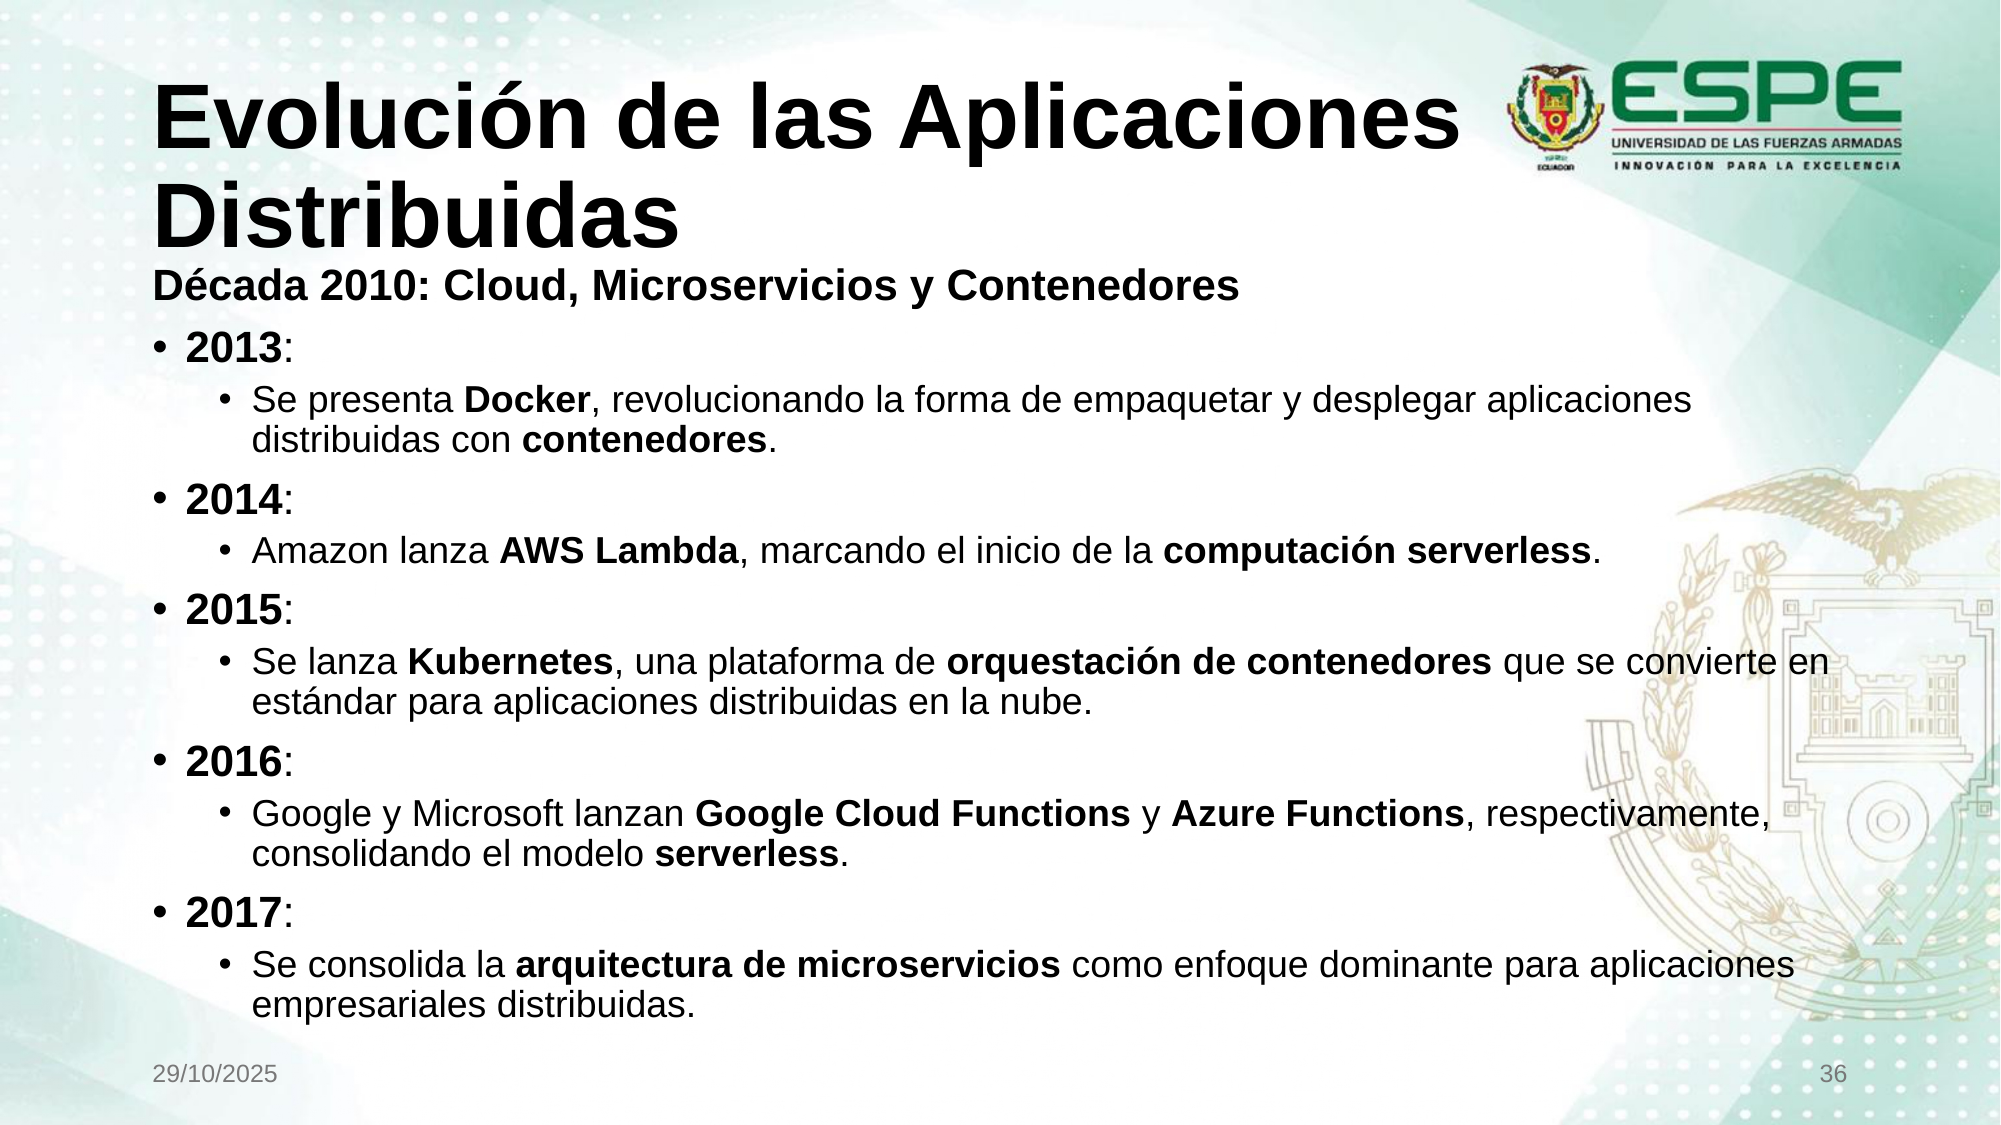

# Evolución de las Aplicaciones Distribuidas
Década 2010: Cloud, Microservicios y Contenedores
2013:
Se presenta Docker, revolucionando la forma de empaquetar y desplegar aplicaciones distribuidas con contenedores.
2014:
Amazon lanza AWS Lambda, marcando el inicio de la computación serverless.
2015:
Se lanza Kubernetes, una plataforma de orquestación de contenedores que se convierte en estándar para aplicaciones distribuidas en la nube.
2016:
Google y Microsoft lanzan Google Cloud Functions y Azure Functions, respectivamente, consolidando el modelo serverless.
2017:
Se consolida la arquitectura de microservicios como enfoque dominante para aplicaciones empresariales distribuidas.
29/10/2025
36